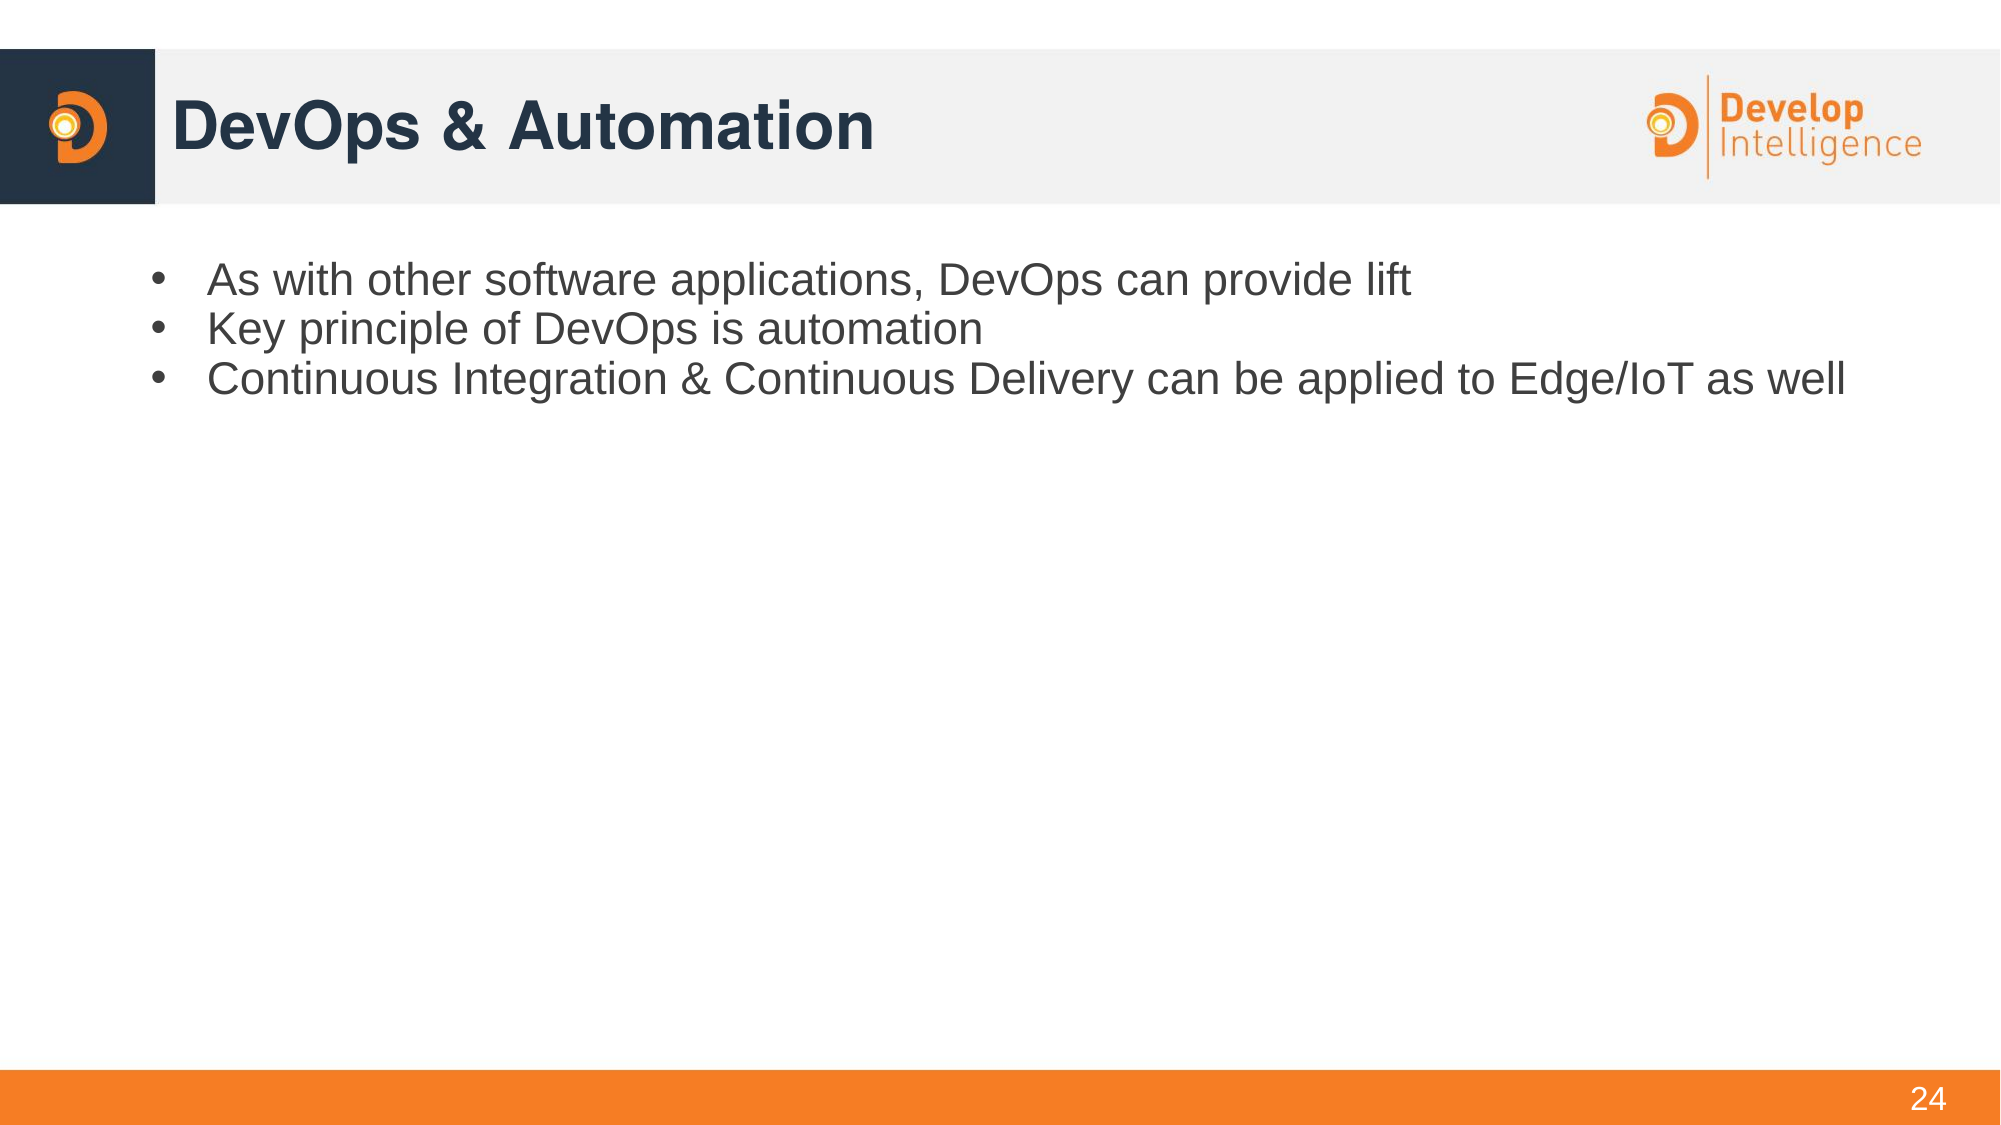

# DevOps & Automation
As with other software applications, DevOps can provide lift
Key principle of DevOps is automation
Continuous Integration & Continuous Delivery can be applied to Edge/IoT as well

24